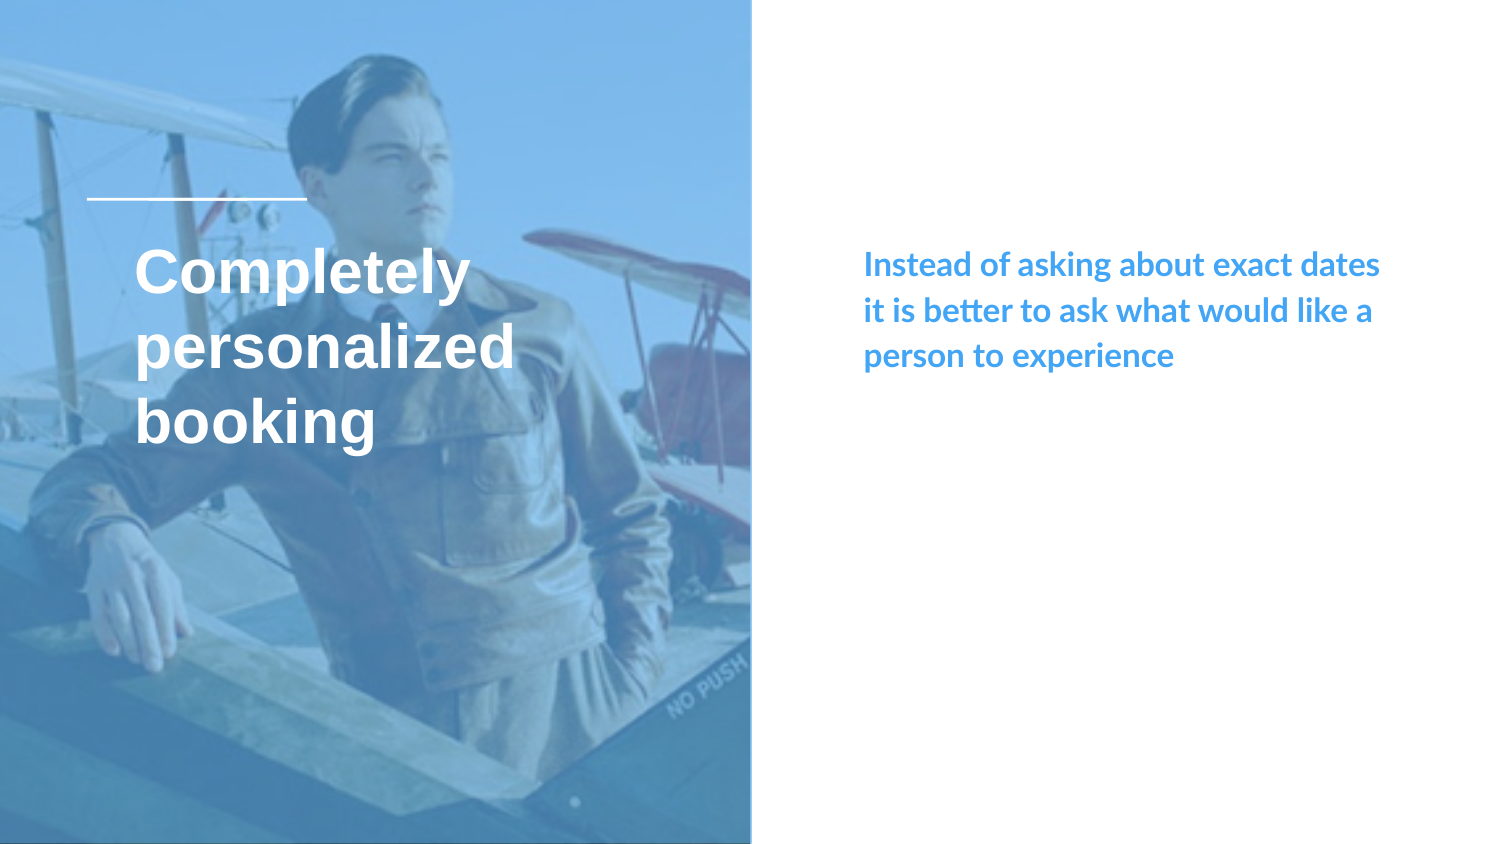

# Completely personalized booking
Instead of asking about exact dates it is better to ask what would like a person to experience